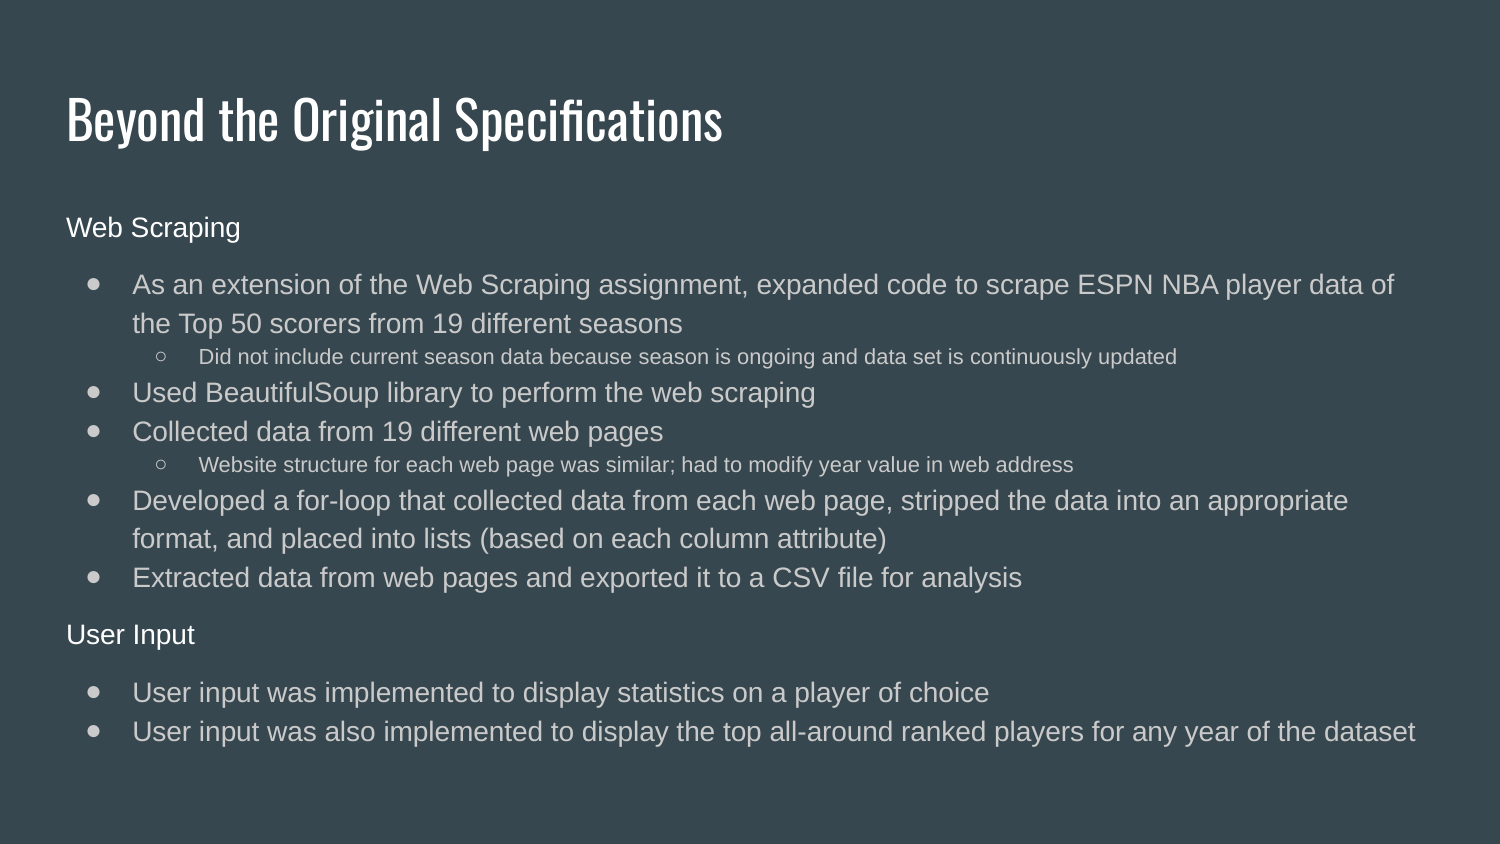

# Beyond the Original Specifications
Web Scraping
As an extension of the Web Scraping assignment, expanded code to scrape ESPN NBA player data of the Top 50 scorers from 19 different seasons
Did not include current season data because season is ongoing and data set is continuously updated
Used BeautifulSoup library to perform the web scraping
Collected data from 19 different web pages
Website structure for each web page was similar; had to modify year value in web address
Developed a for-loop that collected data from each web page, stripped the data into an appropriate format, and placed into lists (based on each column attribute)
Extracted data from web pages and exported it to a CSV file for analysis
User Input
User input was implemented to display statistics on a player of choice
User input was also implemented to display the top all-around ranked players for any year of the dataset